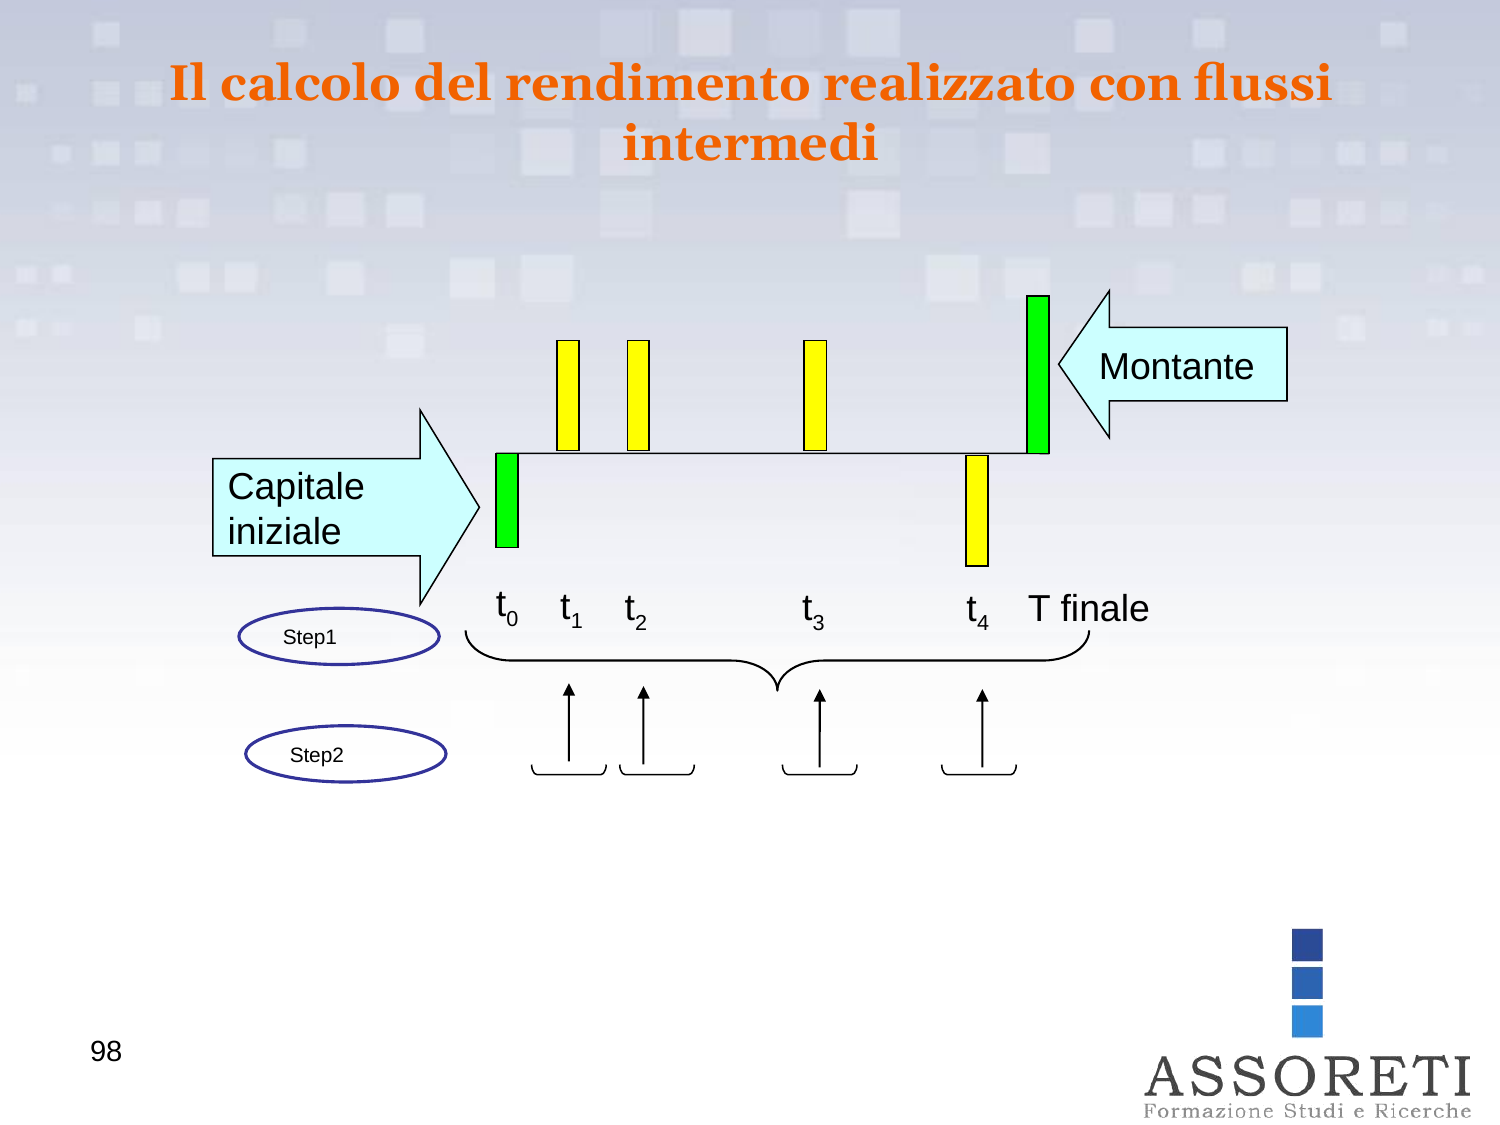

Il calcolo del rendimento realizzato con flussi intermedi
Montante

Capitale
iniziale

t0
t1
t2
t3
t4
T finale
Step1

Step2

98